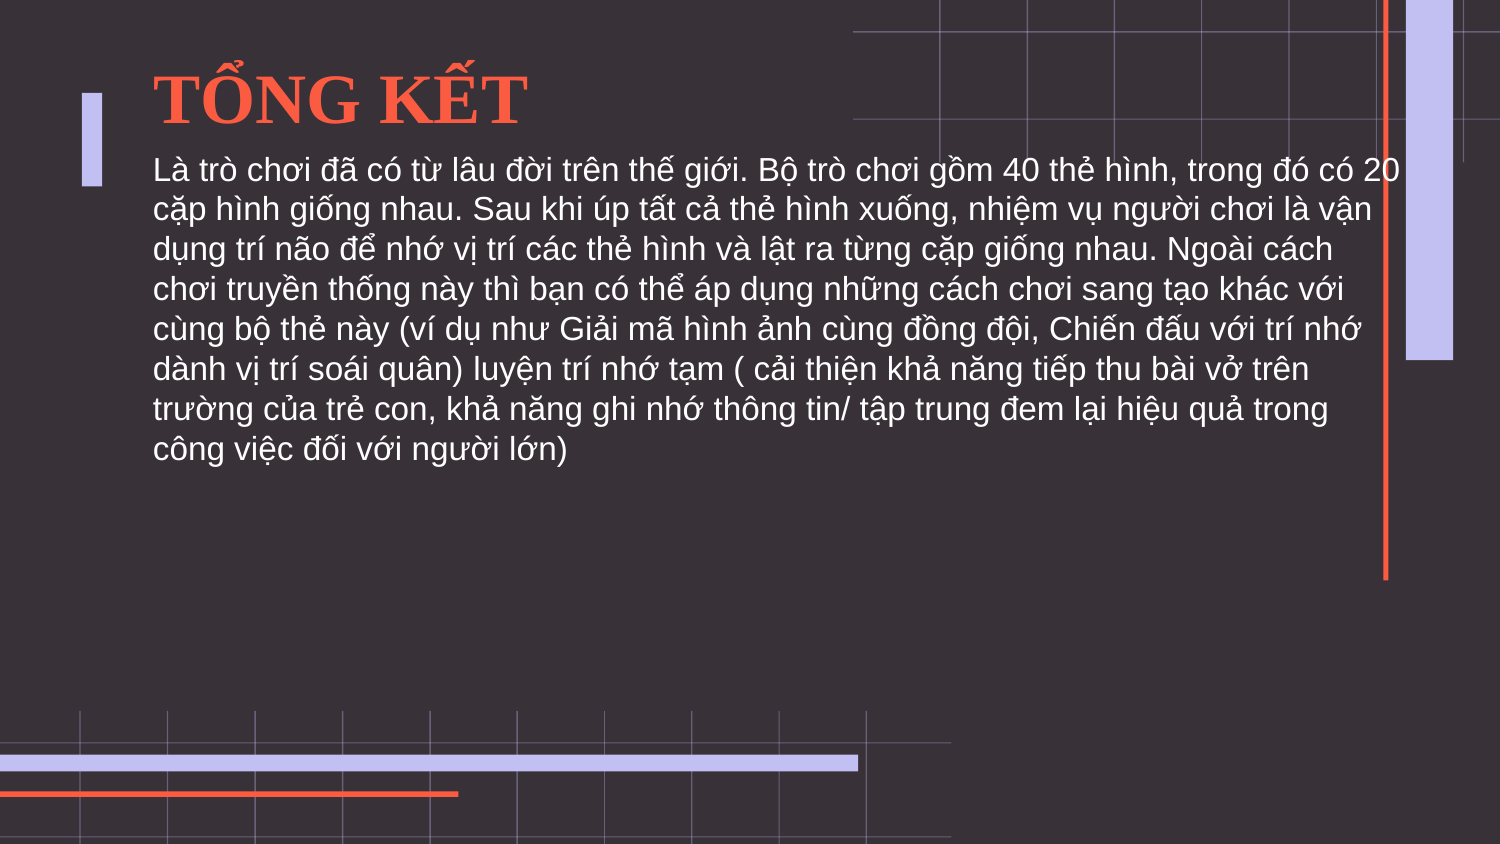

TỔNG KẾT
Là trò chơi đã có từ lâu đời trên thế giới. Bộ trò chơi gồm 40 thẻ hình, trong đó có 20 cặp hình giống nhau. Sau khi úp tất cả thẻ hình xuống, nhiệm vụ người chơi là vận dụng trí não để nhớ vị trí các thẻ hình và lật ra từng cặp giống nhau. Ngoài cách chơi truyền thống này thì bạn có thể áp dụng những cách chơi sang tạo khác với cùng bộ thẻ này (ví dụ như Giải mã hình ảnh cùng đồng đội, Chiến đấu với trí nhớ dành vị trí soái quân) luyện trí nhớ tạm ( cải thiện khả năng tiếp thu bài vở trên trường của trẻ con, khả năng ghi nhớ thông tin/ tập trung đem lại hiệu quả trong công việc đối với người lớn)